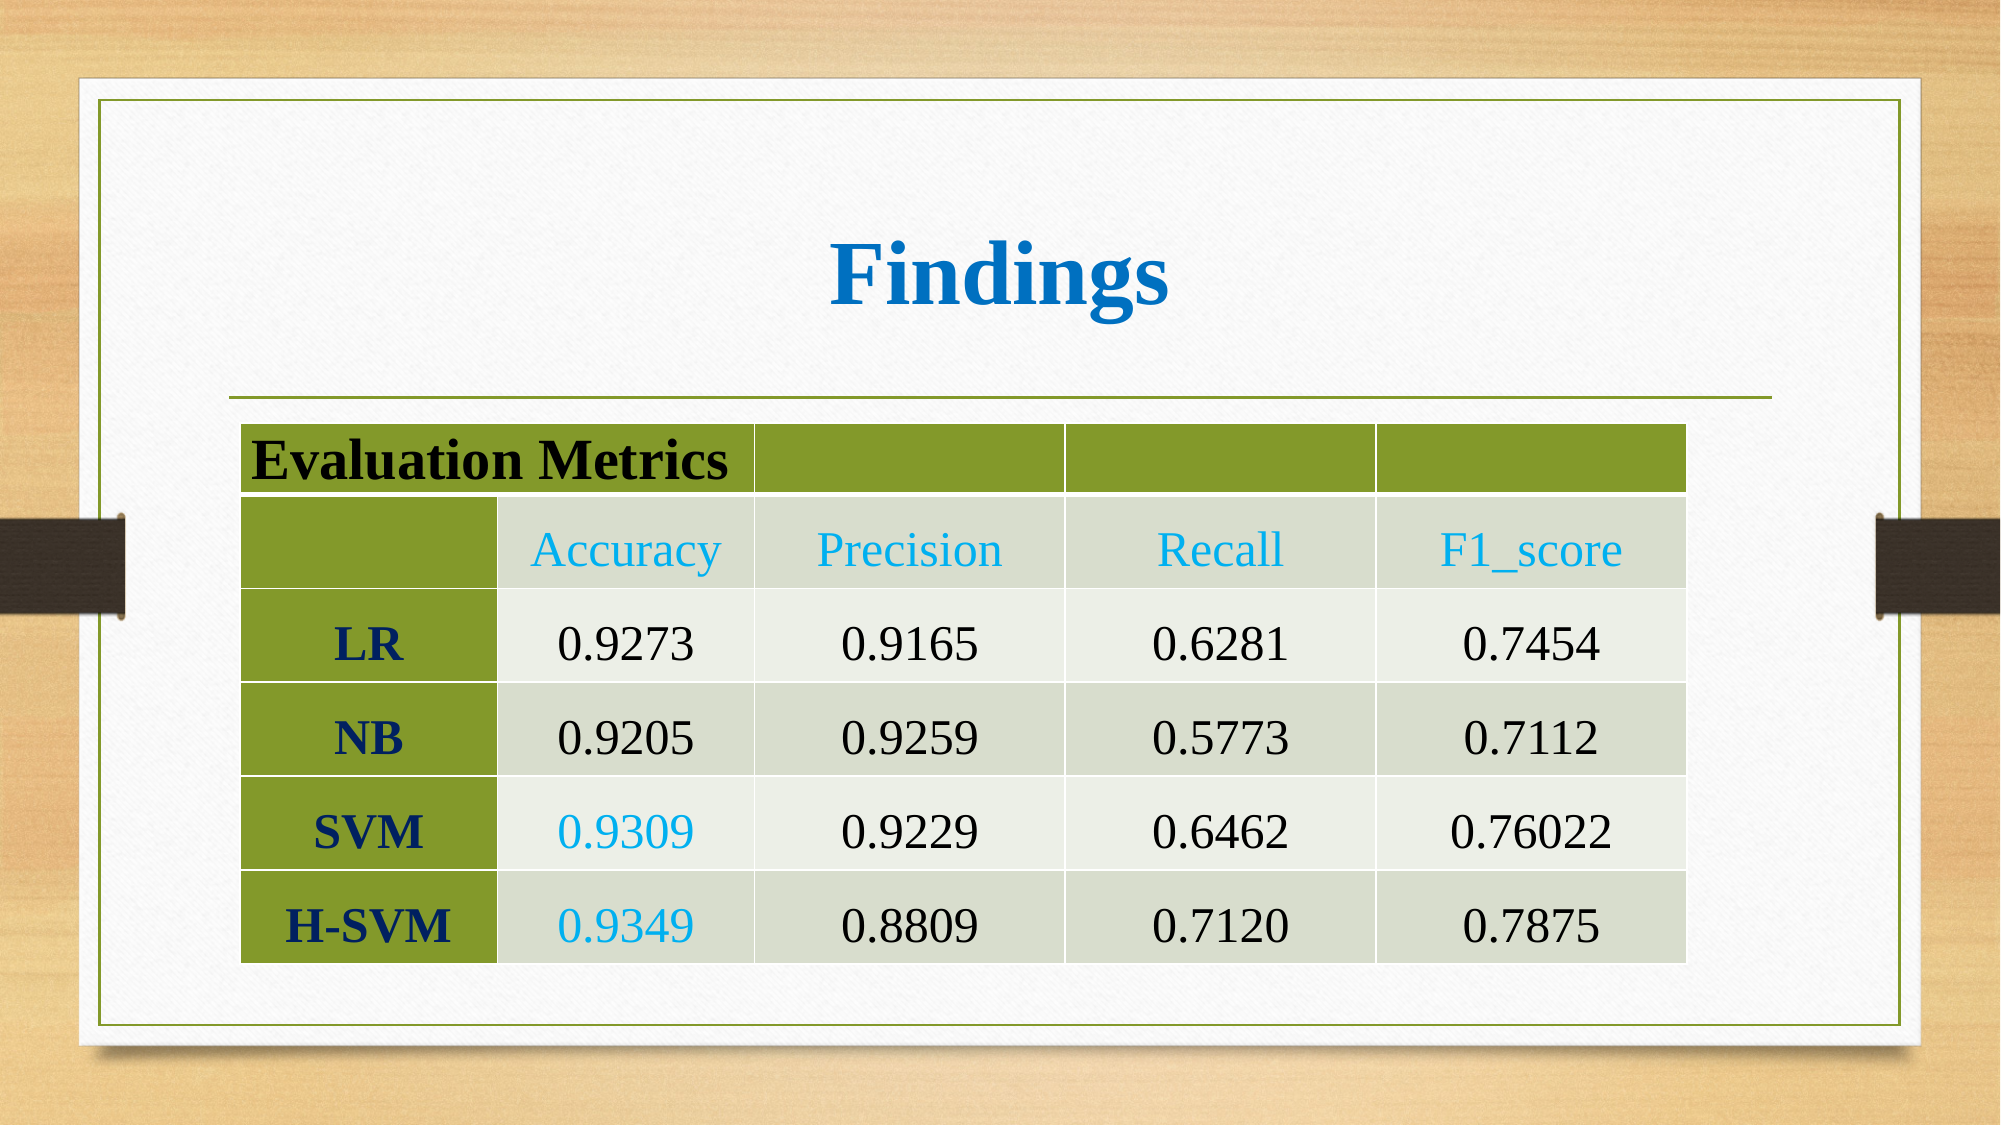

# Findings
| Evaluation Metrics |  |  |  |  |
| --- | --- | --- | --- | --- |
|  | Accuracy | Precision | Recall | F1\_score |
| LR | 0.9273 | 0.9165 | 0.6281 | 0.7454 |
| NB | 0.9205 | 0.9259 | 0.5773 | 0.7112 |
| SVM | 0.9309 | 0.9229 | 0.6462 | 0.76022 |
| H-SVM | 0.9349 | 0.8809 | 0.7120 | 0.7875 |